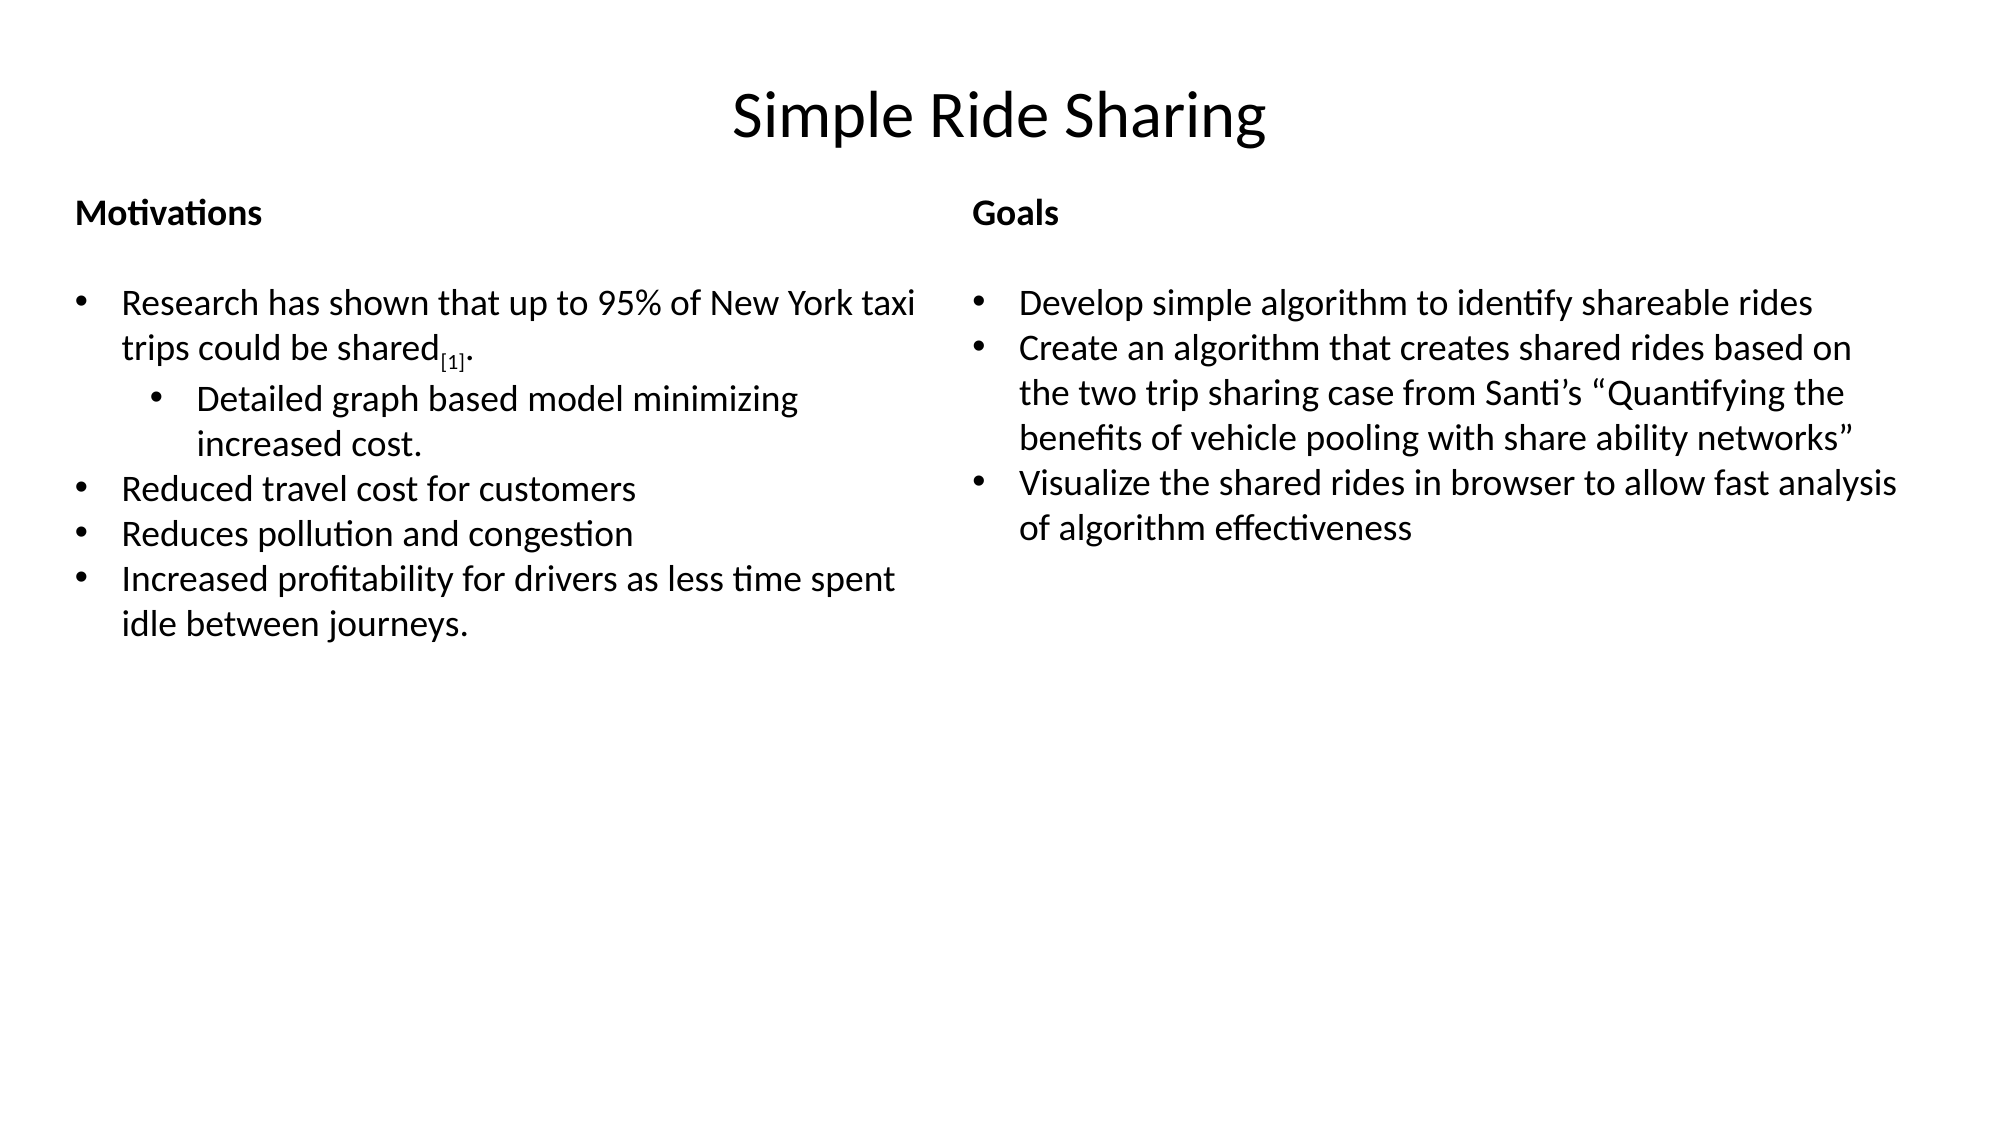

# Simple Ride Sharing
Motivations

Research has shown that up to 95% of New York taxi trips could be shared[1].
Detailed graph based model minimizing increased cost.
Reduced travel cost for customers
Reduces pollution and congestion
Increased profitability for drivers as less time spent idle between journeys.
Goals

Develop simple algorithm to identify shareable rides
Create an algorithm that creates shared rides based on the two trip sharing case from Santi’s “Quantifying the benefits of vehicle pooling with share ability networks”
Visualize the shared rides in browser to allow fast analysis of algorithm effectiveness